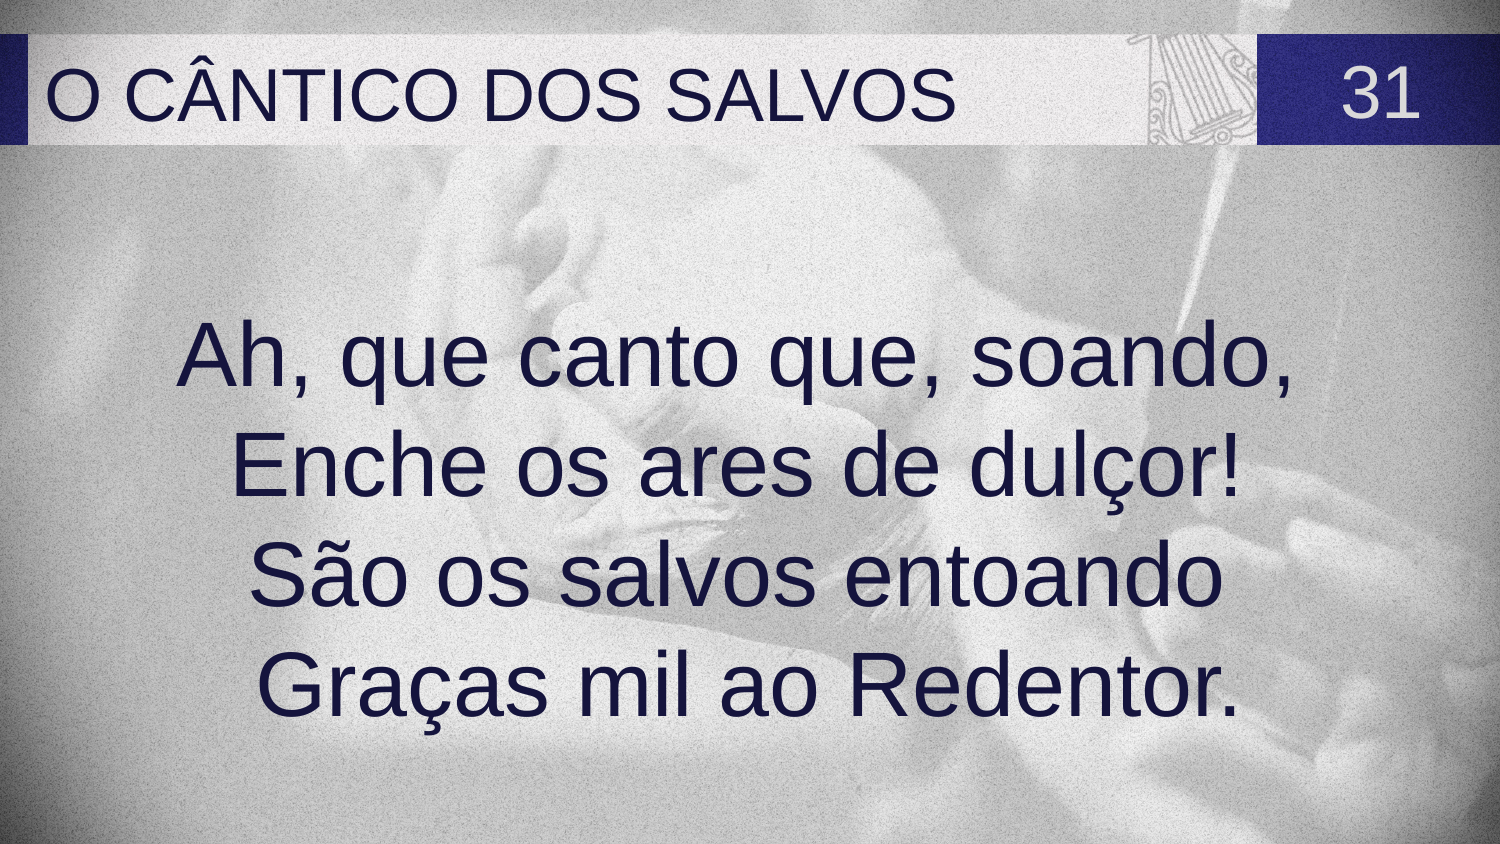

# O CÂNTICO DOS SALVOS
31
Ah, que canto que, soando,
Enche os ares de dulçor!
São os salvos entoando
Graças mil ao Redentor.